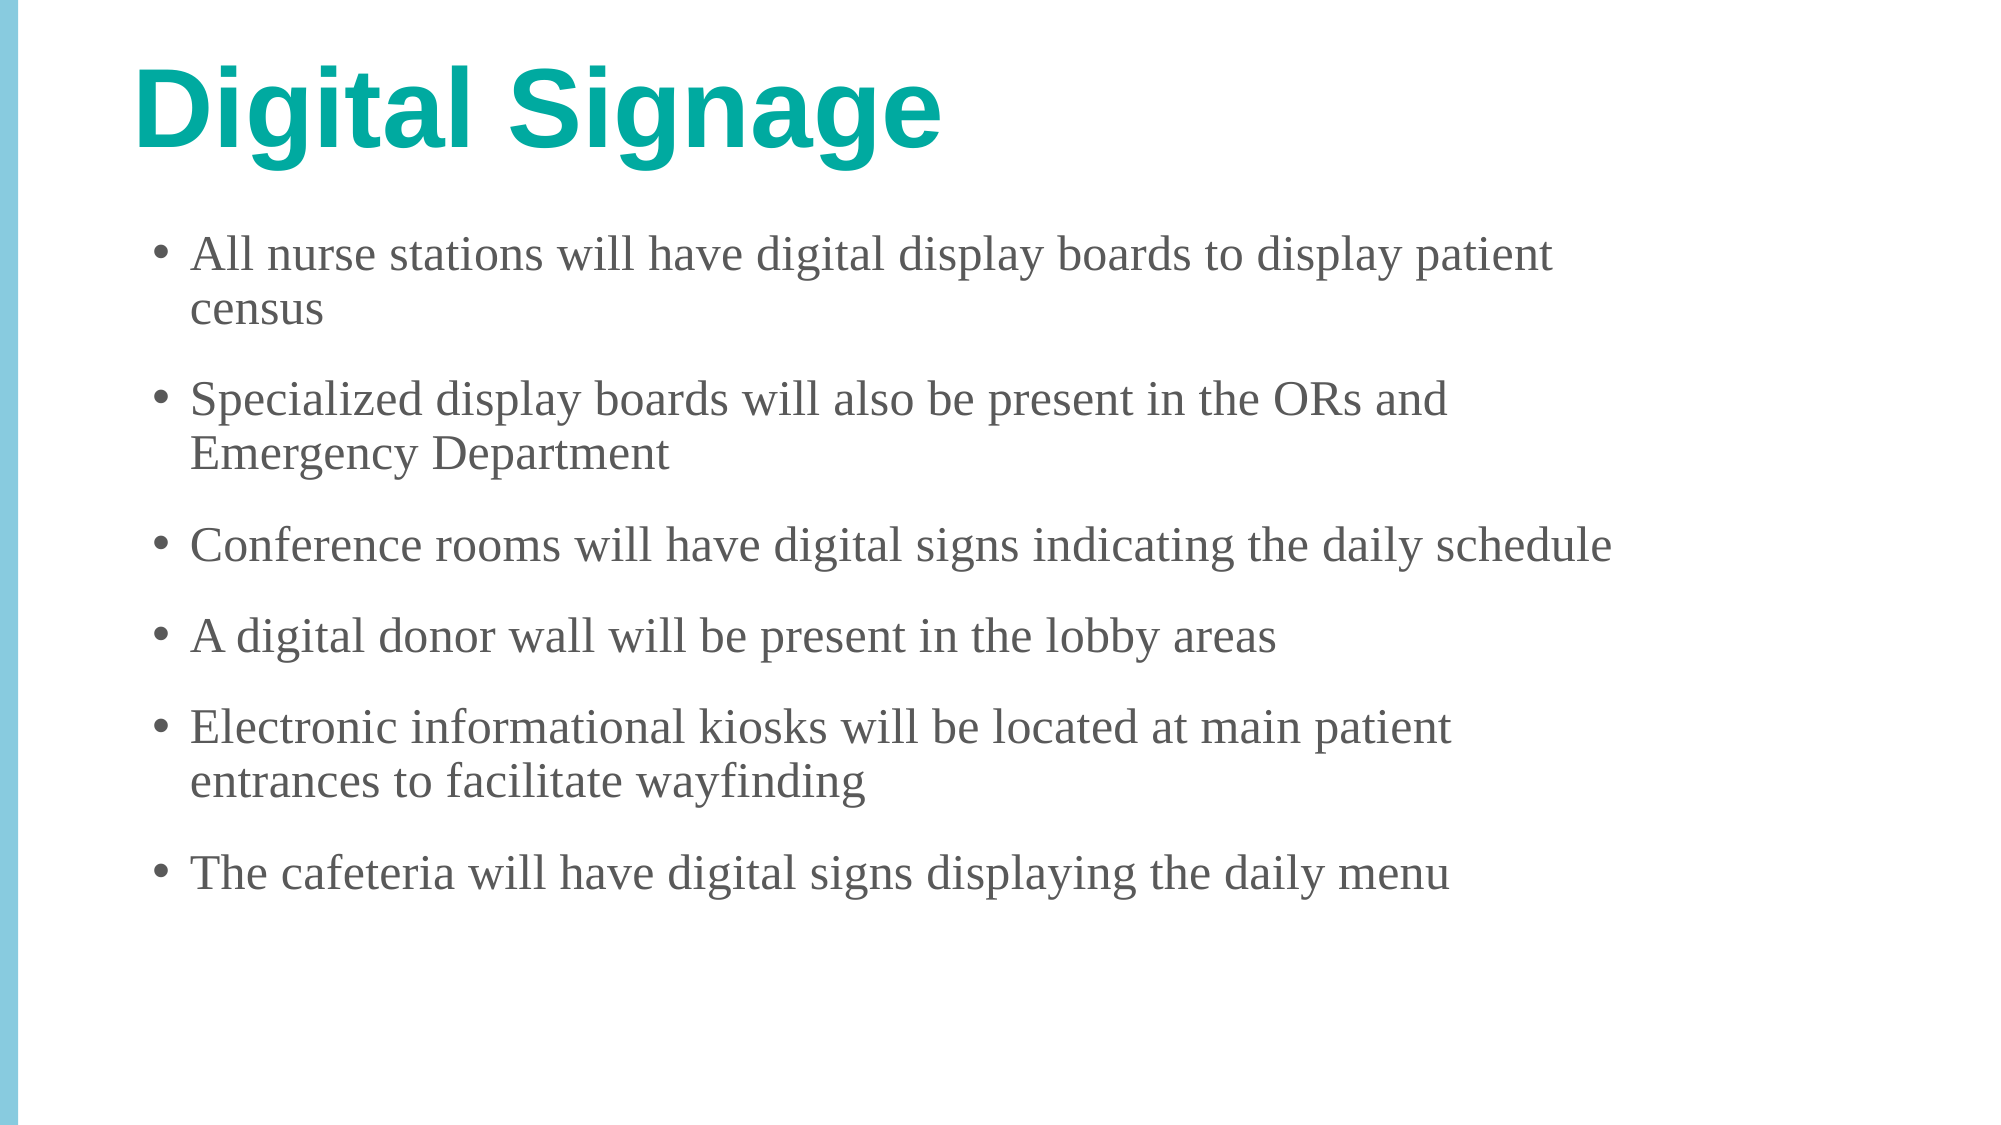

# Digital Signage
All nurse stations will have digital display boards to display patient census
Specialized display boards will also be present in the ORs and Emergency Department
Conference rooms will have digital signs indicating the daily schedule
A digital donor wall will be present in the lobby areas
Electronic informational kiosks will be located at main patient entrances to facilitate wayfinding
The cafeteria will have digital signs displaying the daily menu